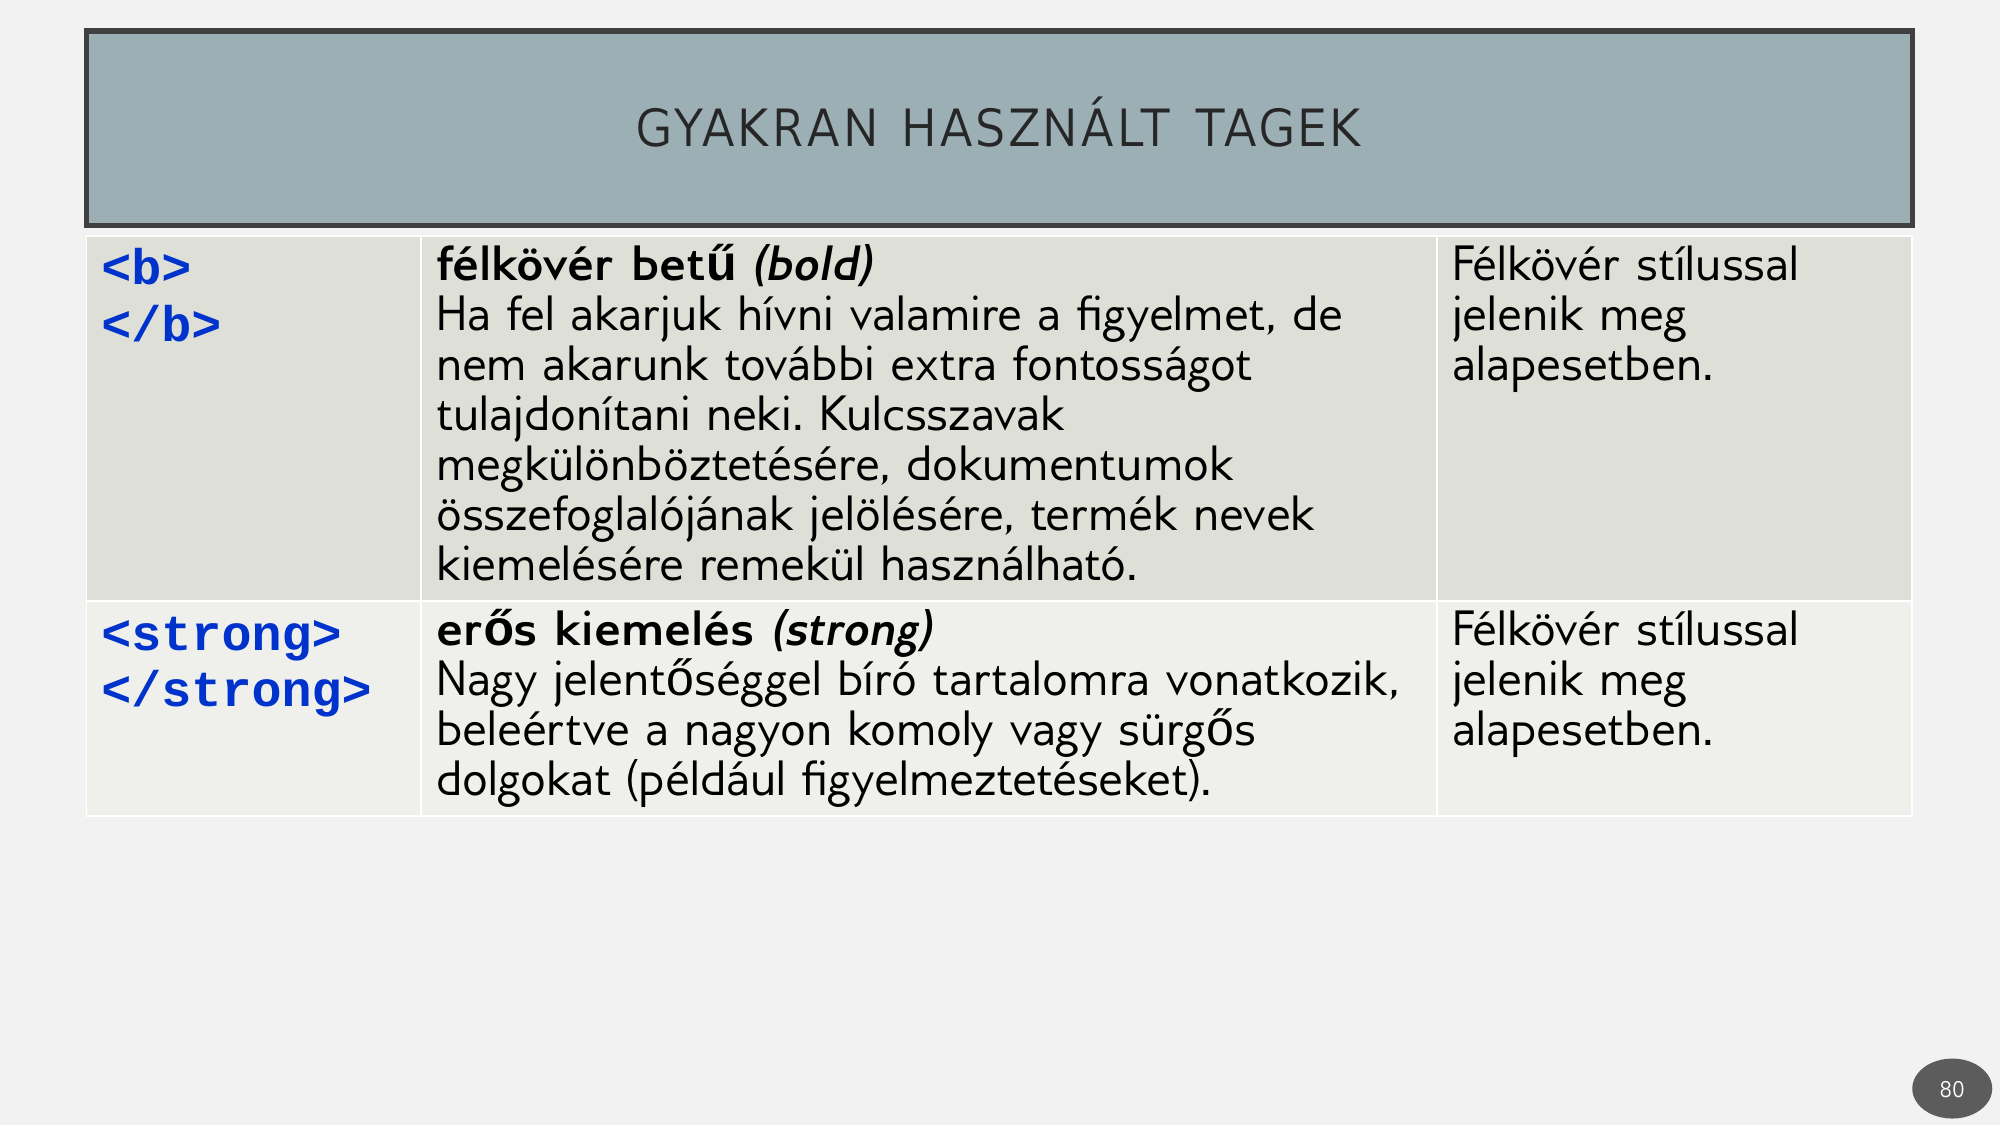

# Gyakran használt tagek
| <b> </b> | félkövér betű (bold) Ha fel akarjuk hívni valamire a figyelmet, de nem akarunk további extra fontosságot tulajdonítani neki. Kulcsszavak megkülönböztetésére, dokumentumok összefoglalójának jelölésére, termék nevek kiemelésére remekül használható. | Félkövér stílussal jelenik meg alapesetben. |
| --- | --- | --- |
| <strong> </strong> | erős kiemelés (strong) Nagy jelentőséggel bíró tartalomra vonatkozik, beleértve a nagyon komoly vagy sürgős dolgokat (például figyelmeztetéseket). | Félkövér stílussal jelenik meg alapesetben. |
80